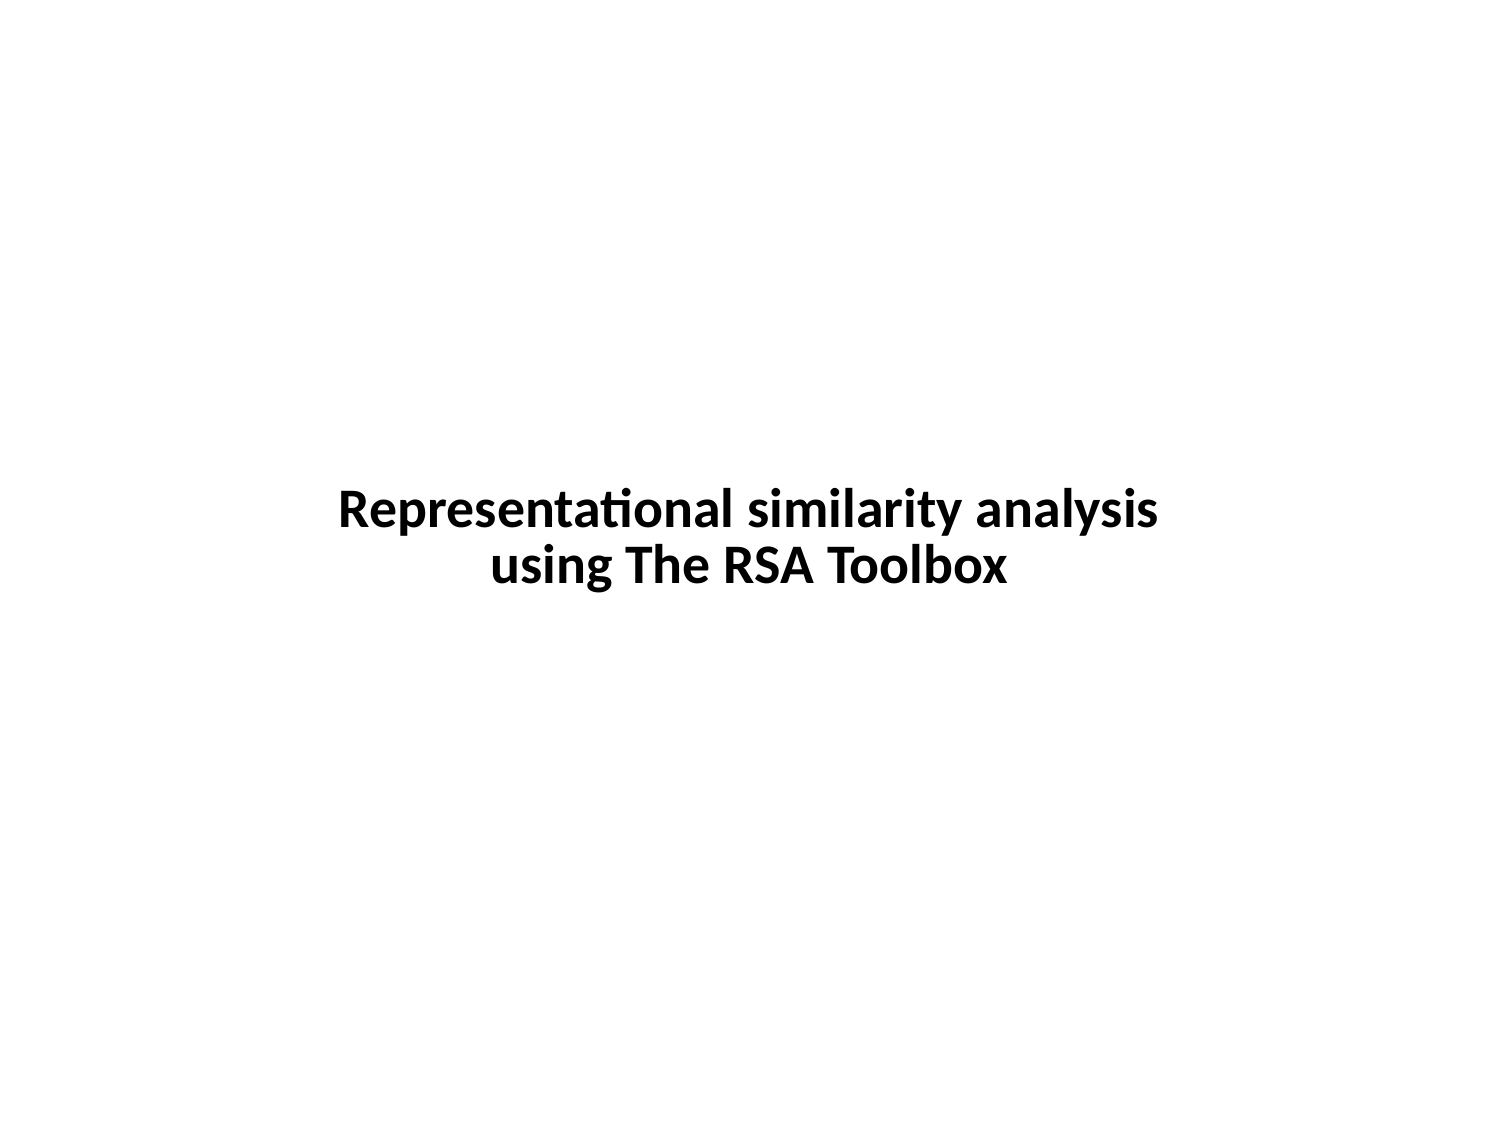

# Representational similarity analysis using The RSA Toolbox